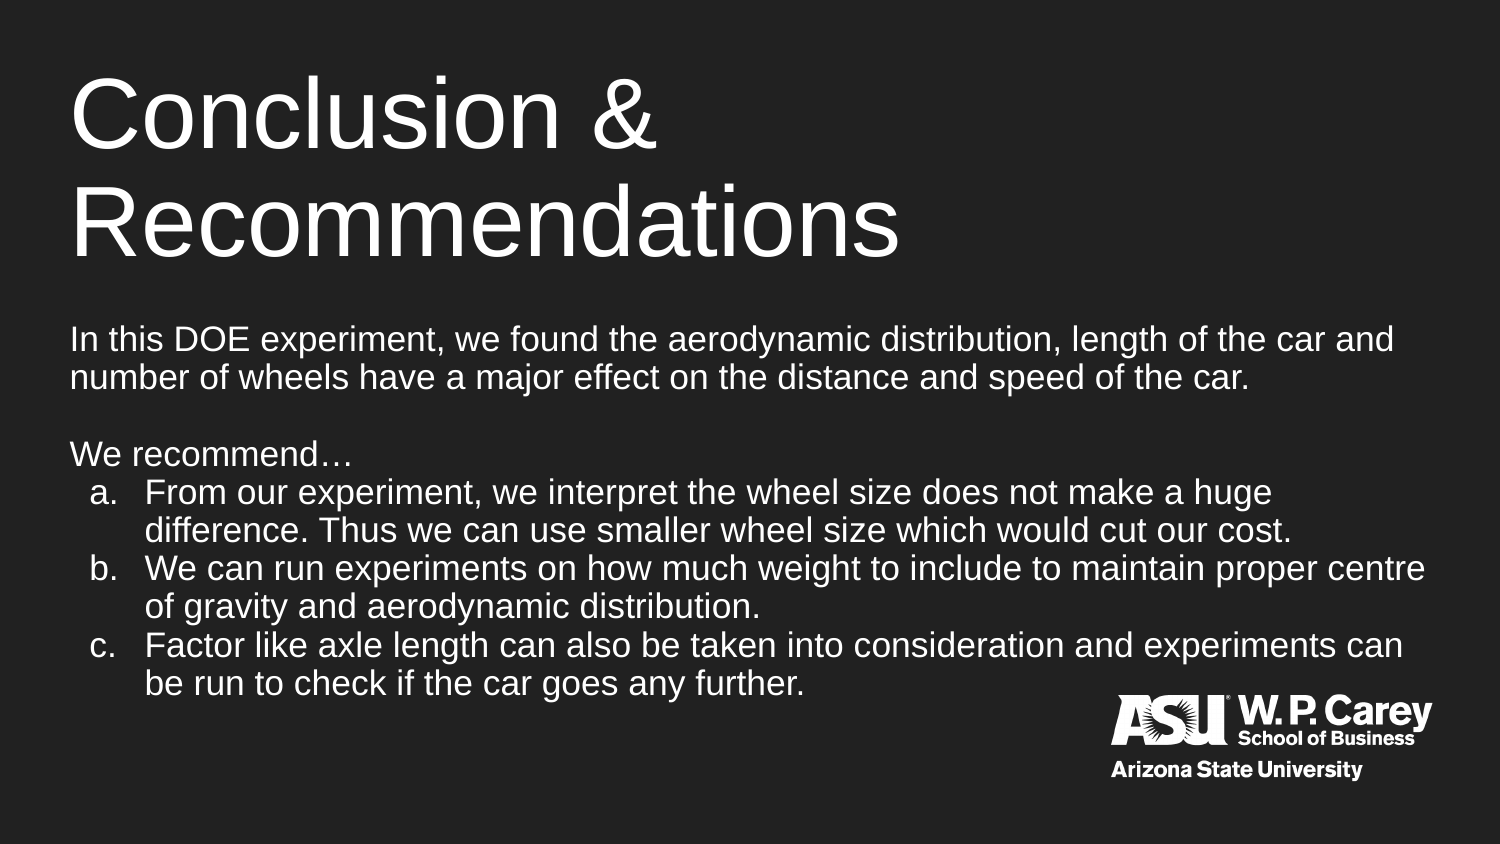

# Conclusion & Recommendations

In this DOE experiment, we found the aerodynamic distribution, length of the car and number of wheels have a major effect on the distance and speed of the car.

We recommend…
From our experiment, we interpret the wheel size does not make a huge difference. Thus we can use smaller wheel size which would cut our cost.
We can run experiments on how much weight to include to maintain proper centre of gravity and aerodynamic distribution.
Factor like axle length can also be taken into consideration and experiments can be run to check if the car goes any further.